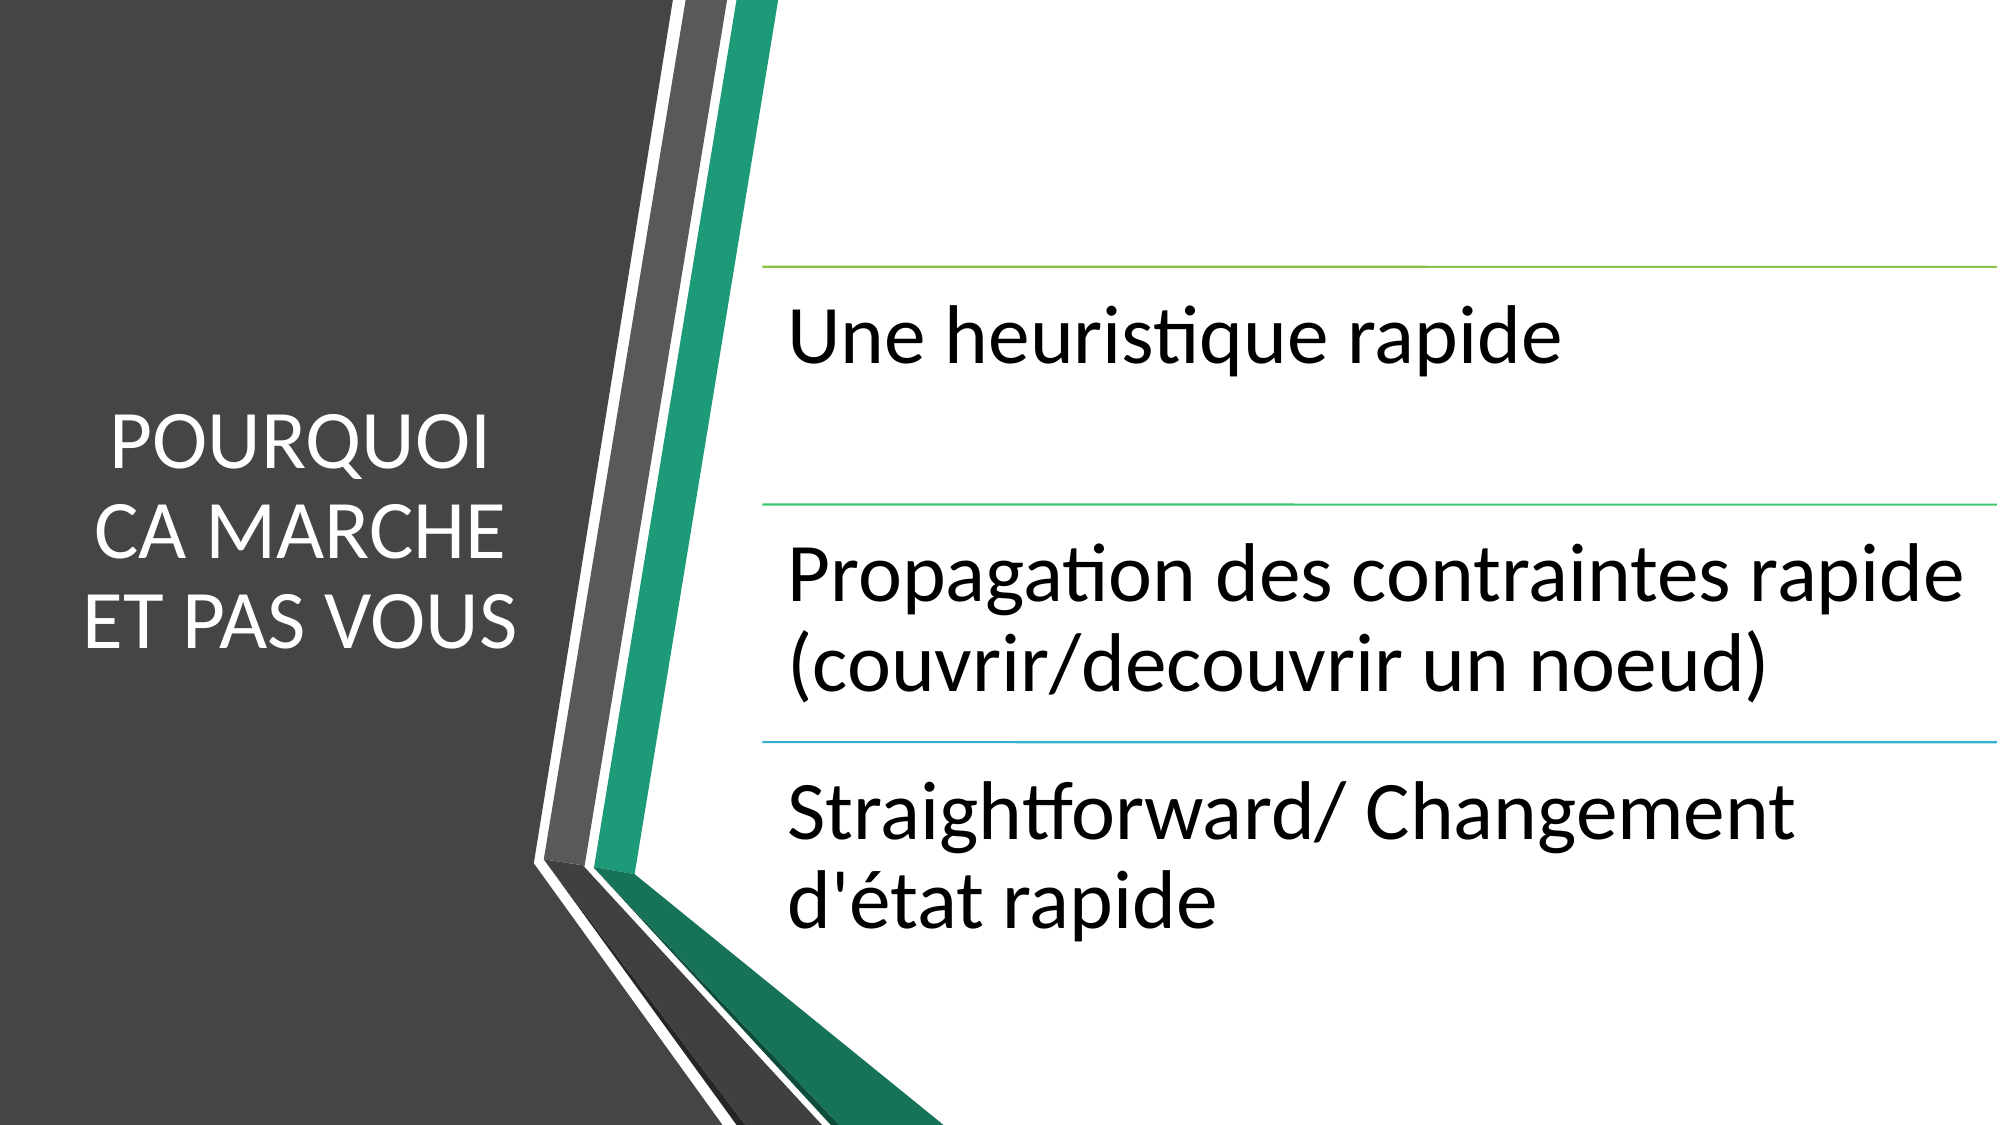

# POURQUOI CA MARCHE ET PAS VOUS
Une heuristique rapide
Propagation des contraintes rapide (couvrir/decouvrir un noeud)
Straightforward/ Changement d'état rapide